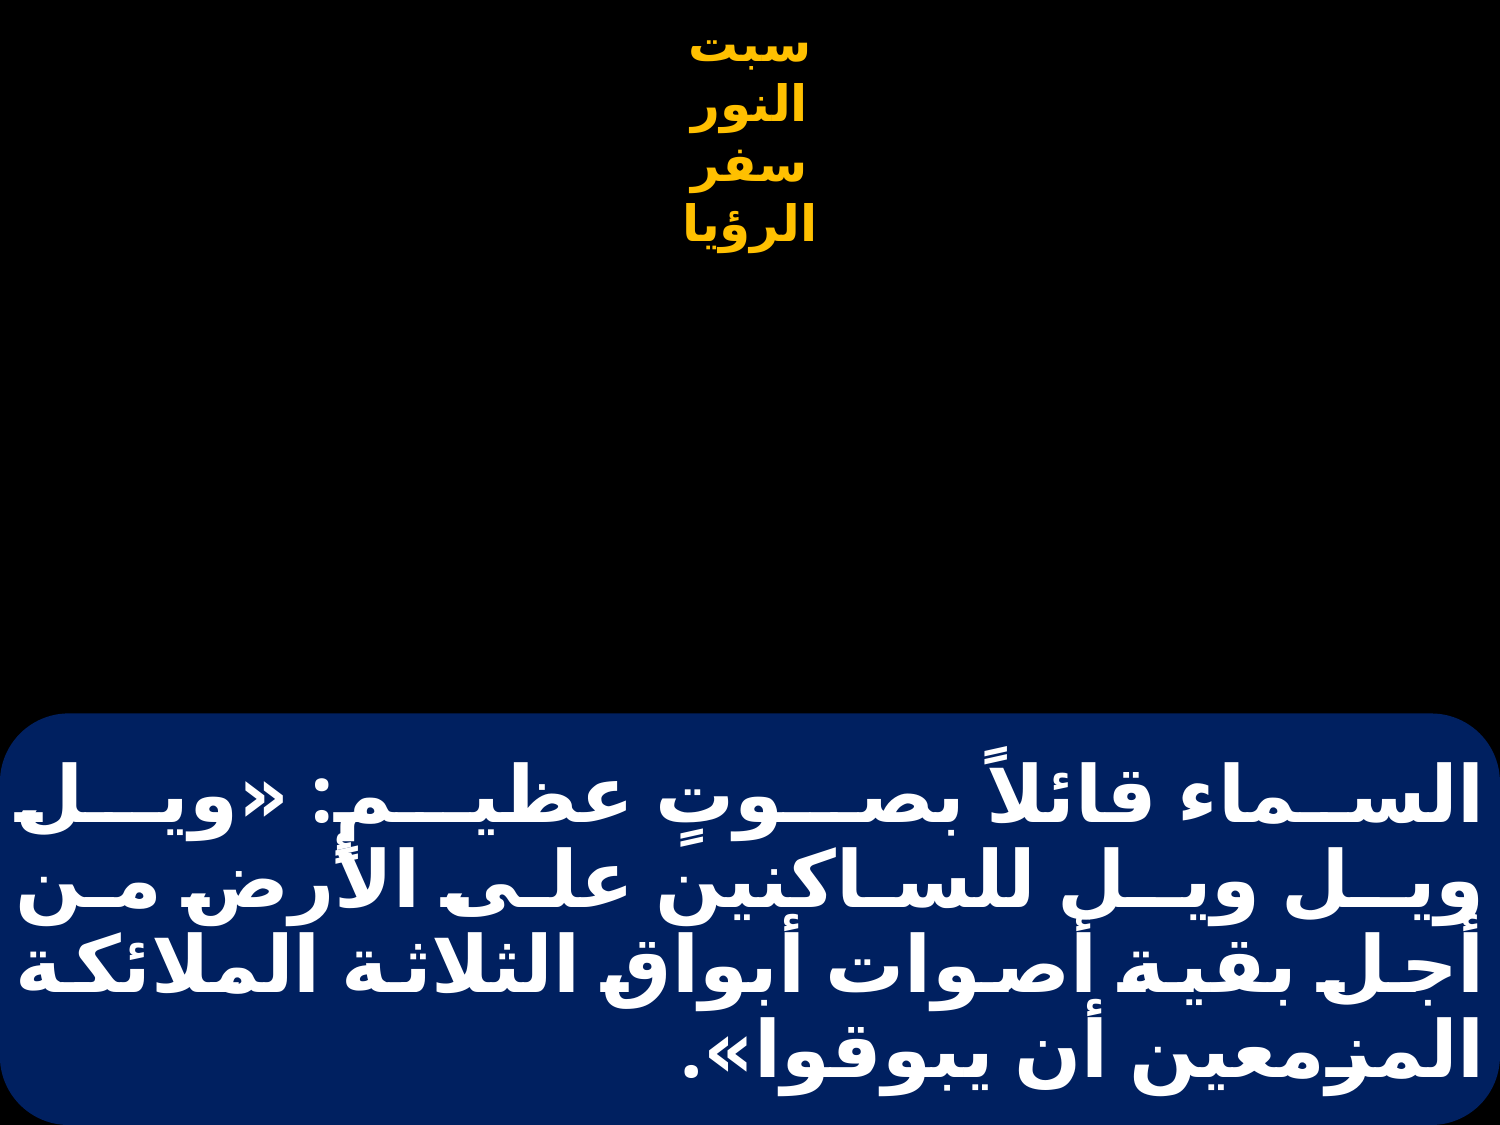

# السماء قائلاً بصـوتٍ عظيـمٍ: «ويـل ويـل ويـل للساكنين على الأرض من أجل بقية أصوات أبواق الثلاثة الملائكة المزمعين أن يبوقوا».